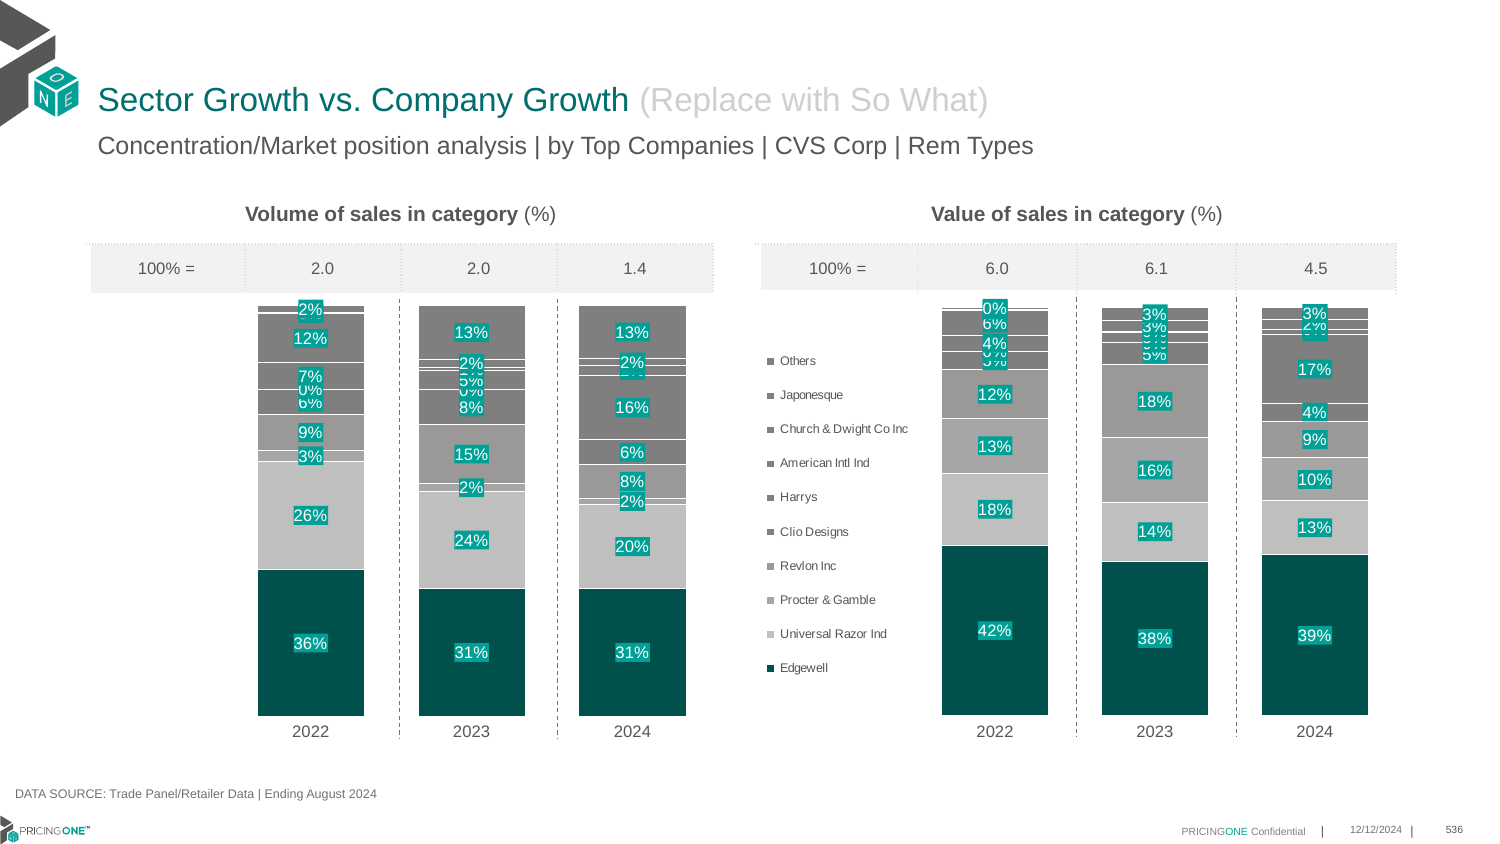

# Sector Growth vs. Company Growth (Replace with So What)
Concentration/Market position analysis | by Top Companies | CVS Corp | Rem Types
| Volume of sales in category (%) |  |  |  |
| --- | --- | --- | --- |
| 100% = | 2.0 | 2.0 | 1.4 |
| Value of sales in category (%) |  |  |  |
| --- | --- | --- | --- |
| 100% = | 6.0 | 6.1 | 4.5 |

### Chart

| Category | Edgewell | Universal Razor Ind | Procter & Gamble | Revlon Inc | Clio Designs | Harrys | American Intl Ind | Church & Dwight Co Inc | Japonesque | Others |
|---|---|---|---|---|---|---|---|---|---|---|
| 2022 | 0.35691026677763543 | 0.26434133922018843 | 0.02585287584284143 | 0.08630529010272484 | 0.06144454216519003 | 0.0 | 0.06582672734534709 | 0.11847099169504831 | 0.0024948303102207375 | 0.018353136540803658 |
| 2023 | 0.3107654850595872 | 0.23648587285827552 | 0.018246558903992172 | 0.14584593971589593 | 0.08345518794522001 | 0.0 | 0.04677125244772157 | 0.007023519555751929 | 0.019612895194149348 | 0.13179328831940637 |
| 2024 | 0.31125557667607096 | 0.20324901087652308 | 0.016804988222562194 | 0.08085639893507975 | 0.06093307430872925 | 0.15624873613937124 | 0.02410365260951483 | 7.461135849851265e-05 | 0.01670457667467635 | 0.12976937419897386 |

### Chart

| Category | Edgewell | Universal Razor Ind | Procter & Gamble | Revlon Inc | Clio Designs | Harrys | American Intl Ind | Church & Dwight Co Inc | Japonesque | Others |
|---|---|---|---|---|---|---|---|---|---|---|
| 2022 | 0.417067516705153 | 0.1770167389528243 | 0.13313979145777094 | 0.11936625139704425 | 0.04509357393692178 | 0.0 | 0.039875948947863116 | 0.06003607193592423 | 0.0035998855291544387 | 0.004804221137343921 |
| 2023 | 0.37882877205251536 | 0.1433300670469654 | 0.15834029282731646 | 0.17857961268078082 | 0.05342695784051035 | 0.0 | 0.02667989444880401 | 0.0018961808844995059 | 0.02672266789186288 | 0.032195554326745195 |
| 2024 | 0.39403188030494046 | 0.13208550851211495 | 0.10493515262267829 | 0.09029741740298448 | 0.04403604983348786 | 0.16675334503790237 | 0.01391456860174636 | 8.966728058864777e-06 | 0.02306444208121345 | 0.030872668874872895 |
DATA SOURCE: Trade Panel/Retailer Data | Ending August 2024

12/12/2024
536